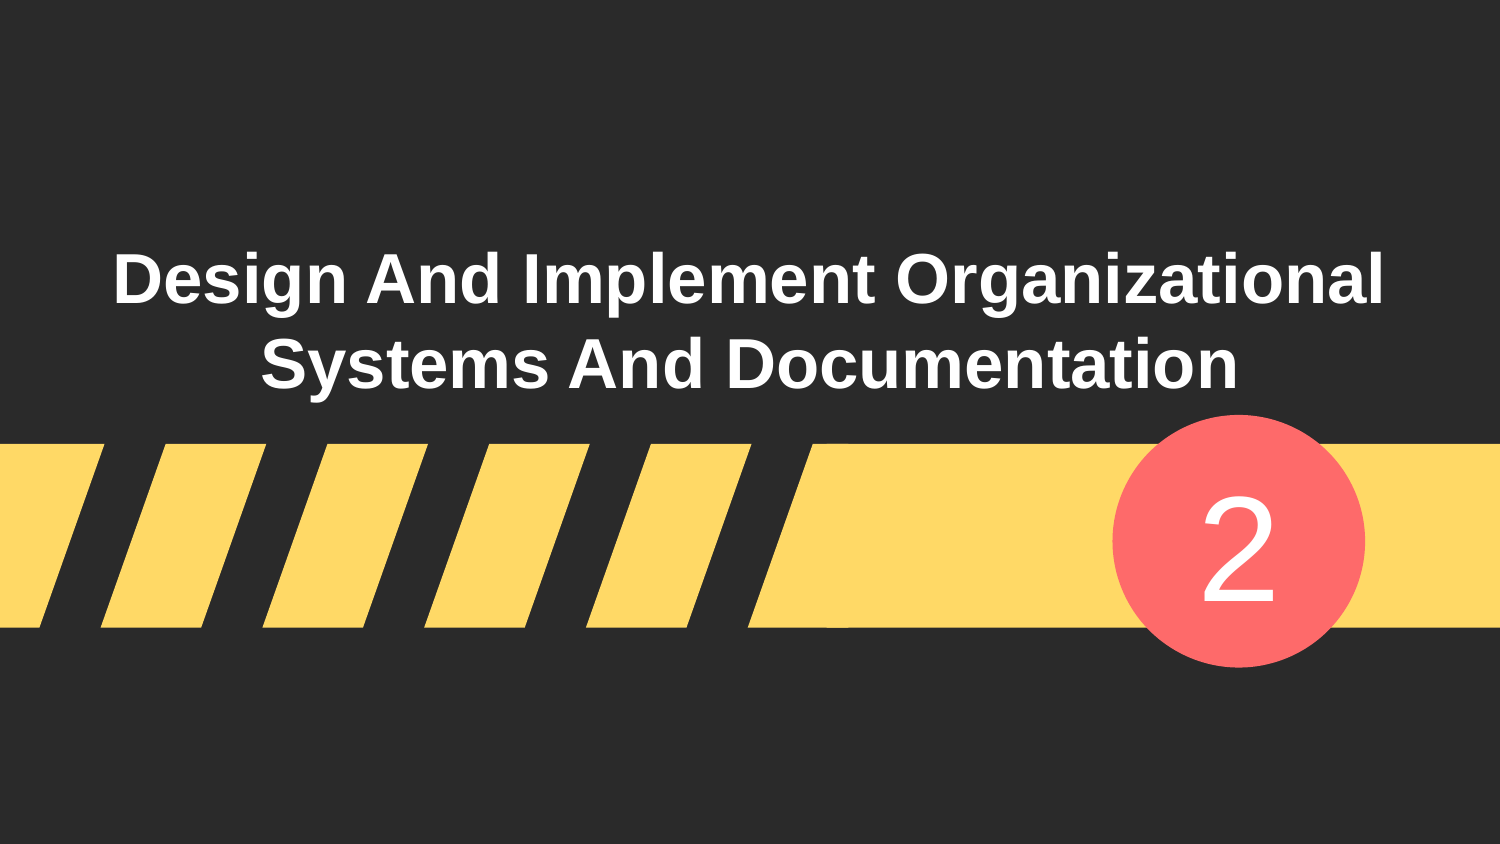

# Design And Implement Organizational Systems And Documentation

2